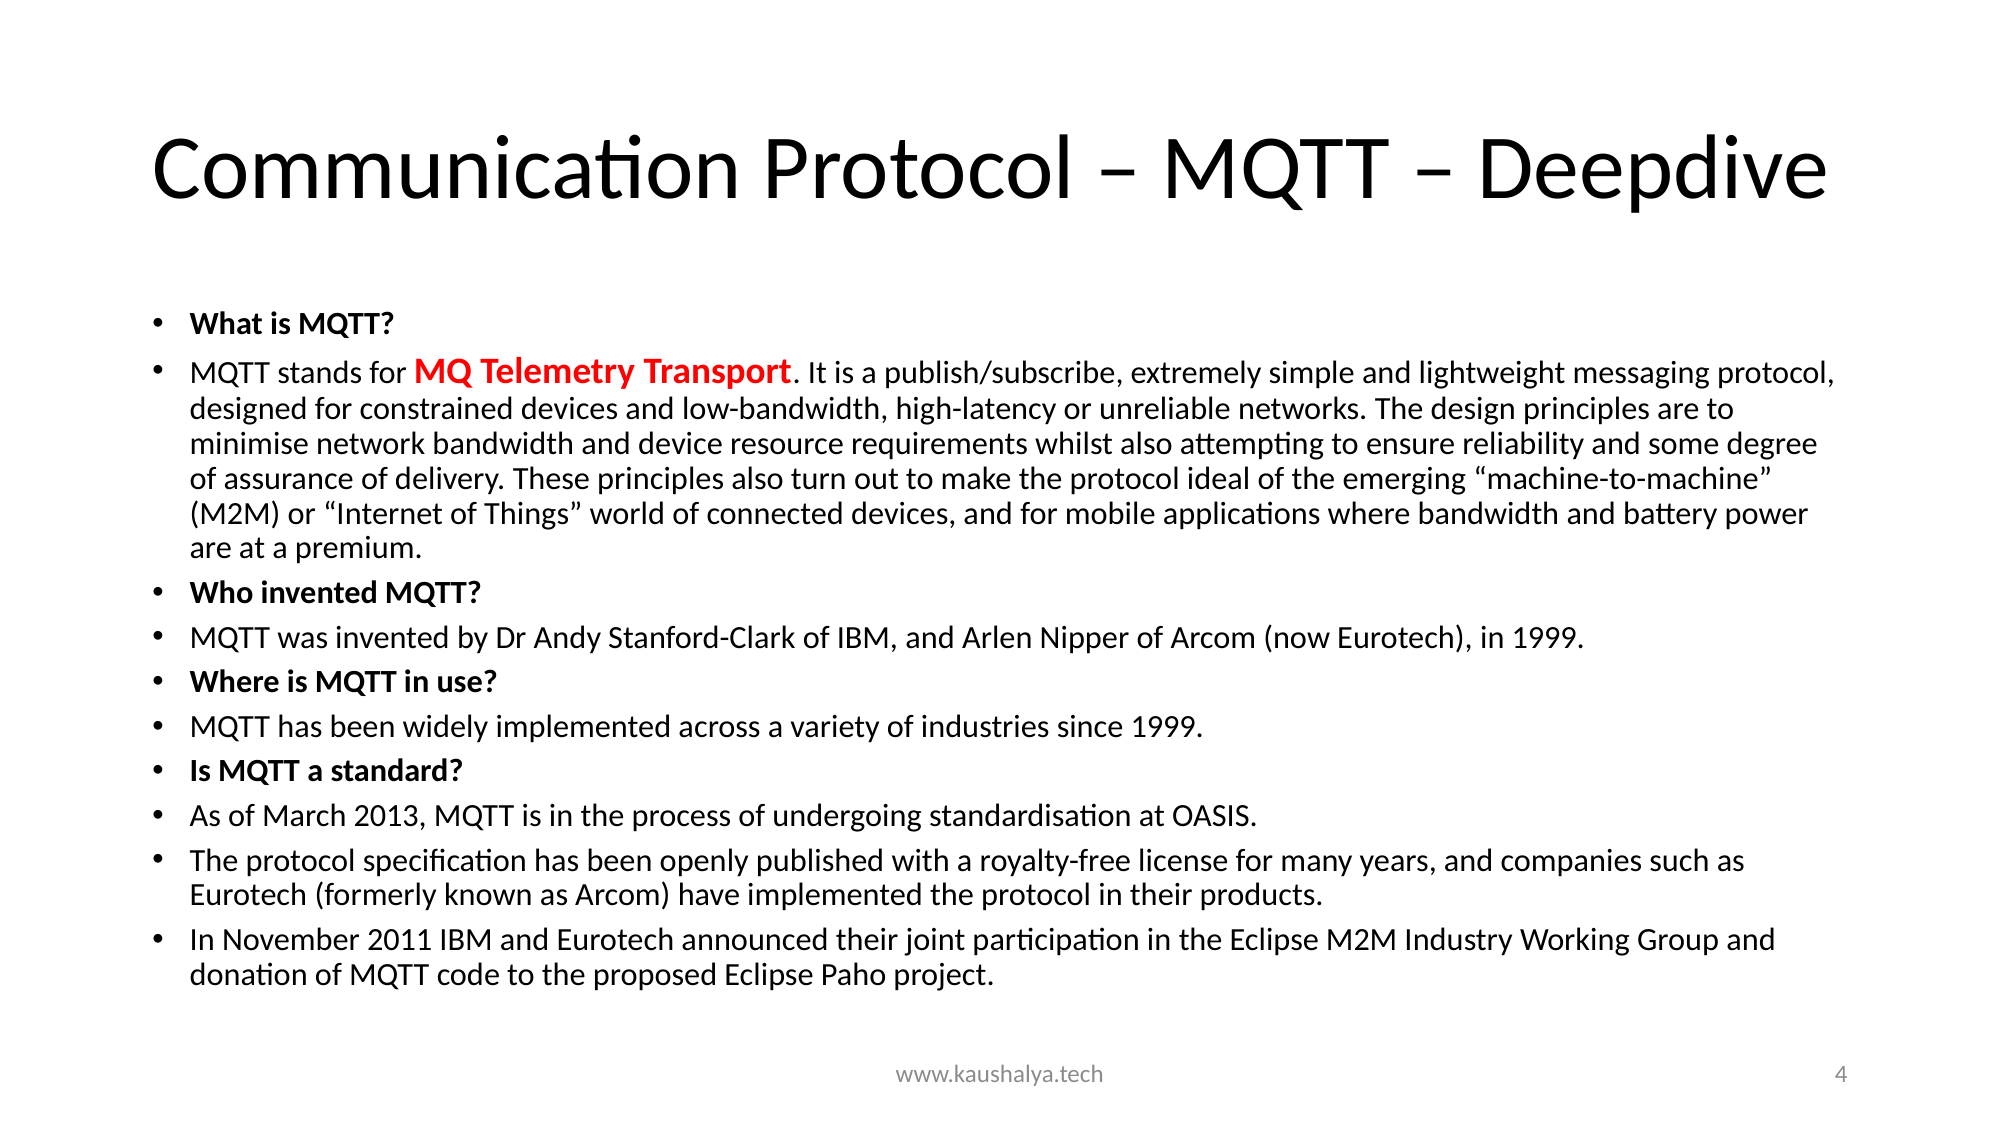

# Communication Protocol – MQTT – Deepdive
What is MQTT?
MQTT stands for MQ Telemetry Transport. It is a publish/subscribe, extremely simple and lightweight messaging protocol, designed for constrained devices and low-bandwidth, high-latency or unreliable networks. The design principles are to minimise network bandwidth and device resource requirements whilst also attempting to ensure reliability and some degree of assurance of delivery. These principles also turn out to make the protocol ideal of the emerging “machine-to-machine” (M2M) or “Internet of Things” world of connected devices, and for mobile applications where bandwidth and battery power are at a premium.
Who invented MQTT?
MQTT was invented by Dr Andy Stanford-Clark of IBM, and Arlen Nipper of Arcom (now Eurotech), in 1999.
Where is MQTT in use?
MQTT has been widely implemented across a variety of industries since 1999.
Is MQTT a standard?
As of March 2013, MQTT is in the process of undergoing standardisation at OASIS.
The protocol specification has been openly published with a royalty-free license for many years, and companies such as Eurotech (formerly known as Arcom) have implemented the protocol in their products.
In November 2011 IBM and Eurotech announced their joint participation in the Eclipse M2M Industry Working Group and donation of MQTT code to the proposed Eclipse Paho project.

www.kaushalya.tech
4